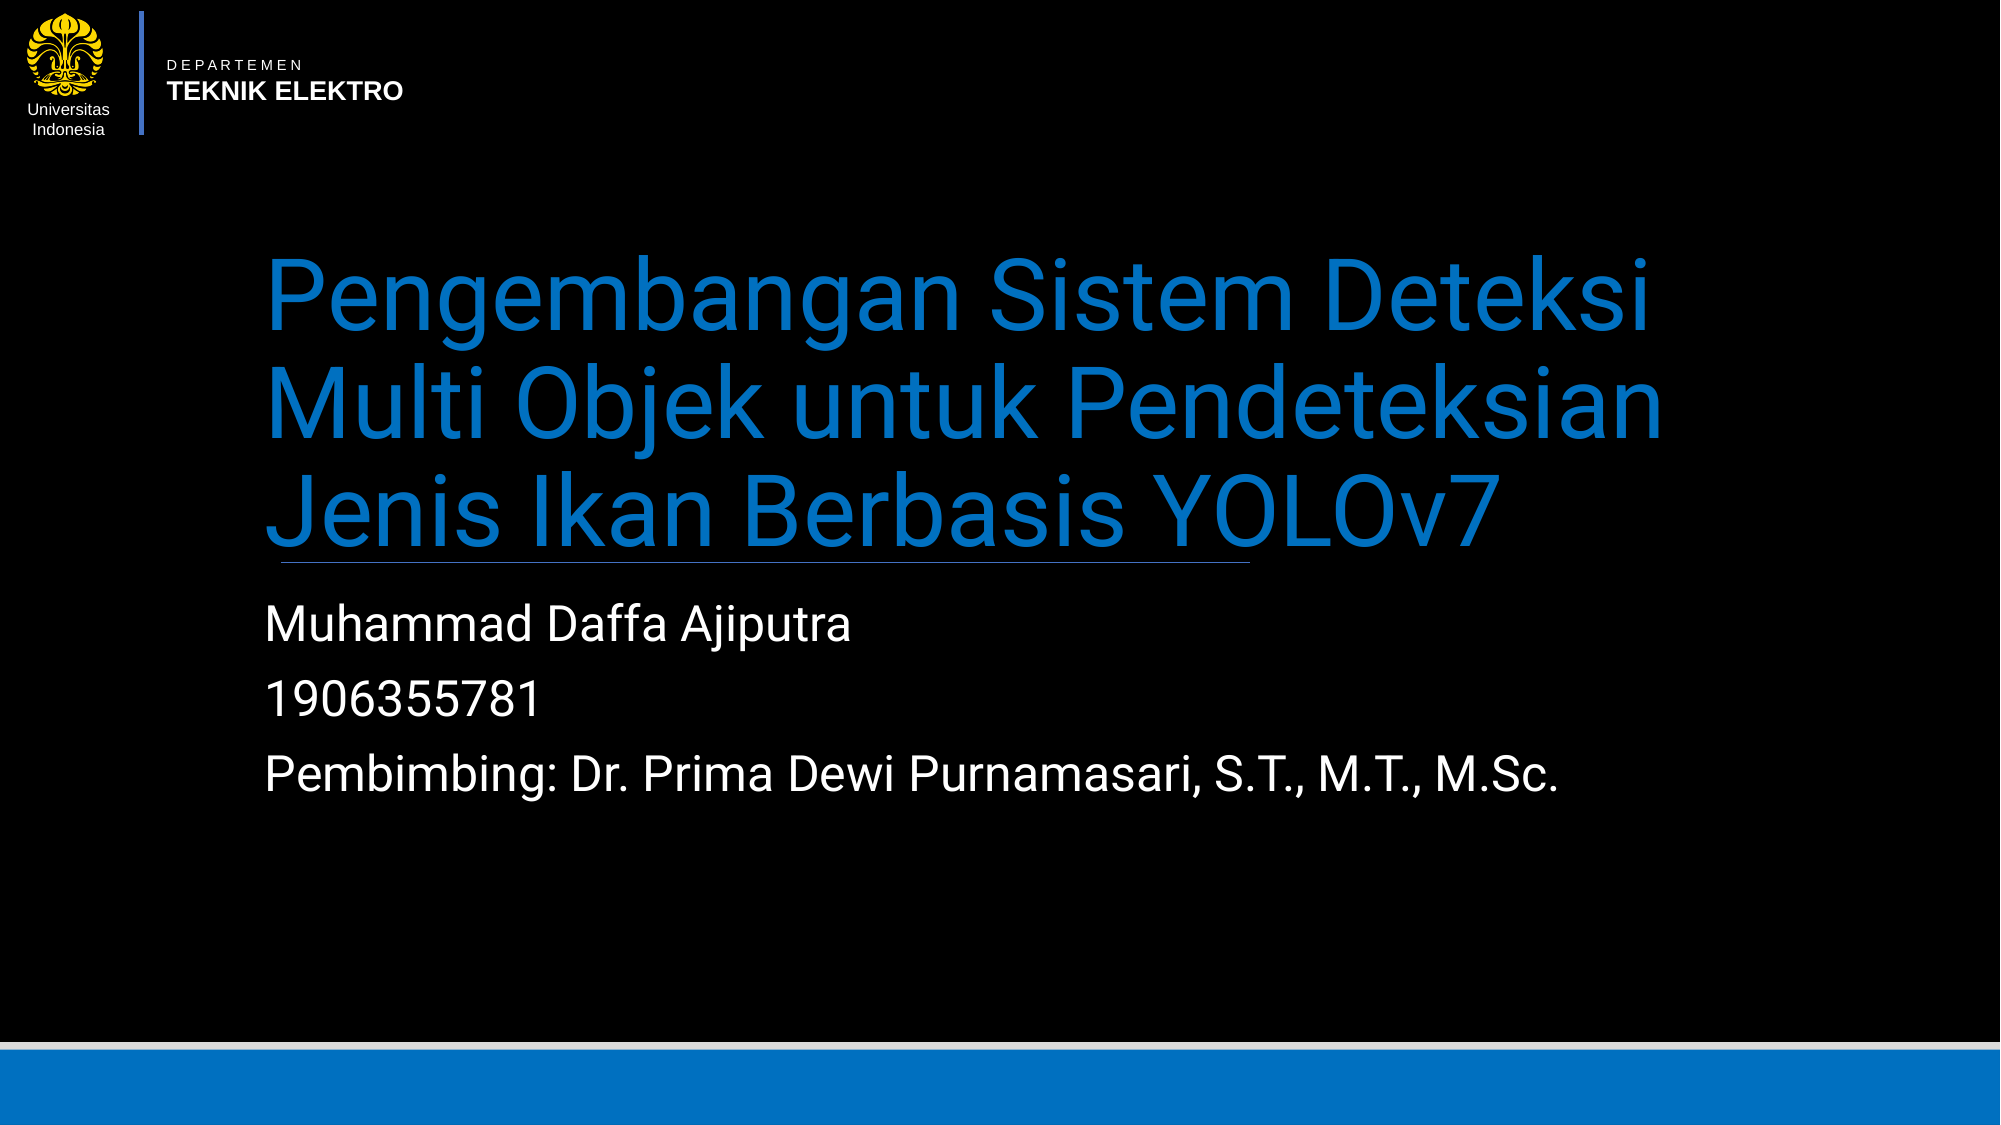

# Pengembangan Sistem Deteksi Multi Objek untuk Pendeteksian Jenis Ikan Berbasis YOLOv7
Muhammad Daffa Ajiputra
1906355781
Pembimbing: Dr. Prima Dewi Purnamasari, S.T., M.T., M.Sc.